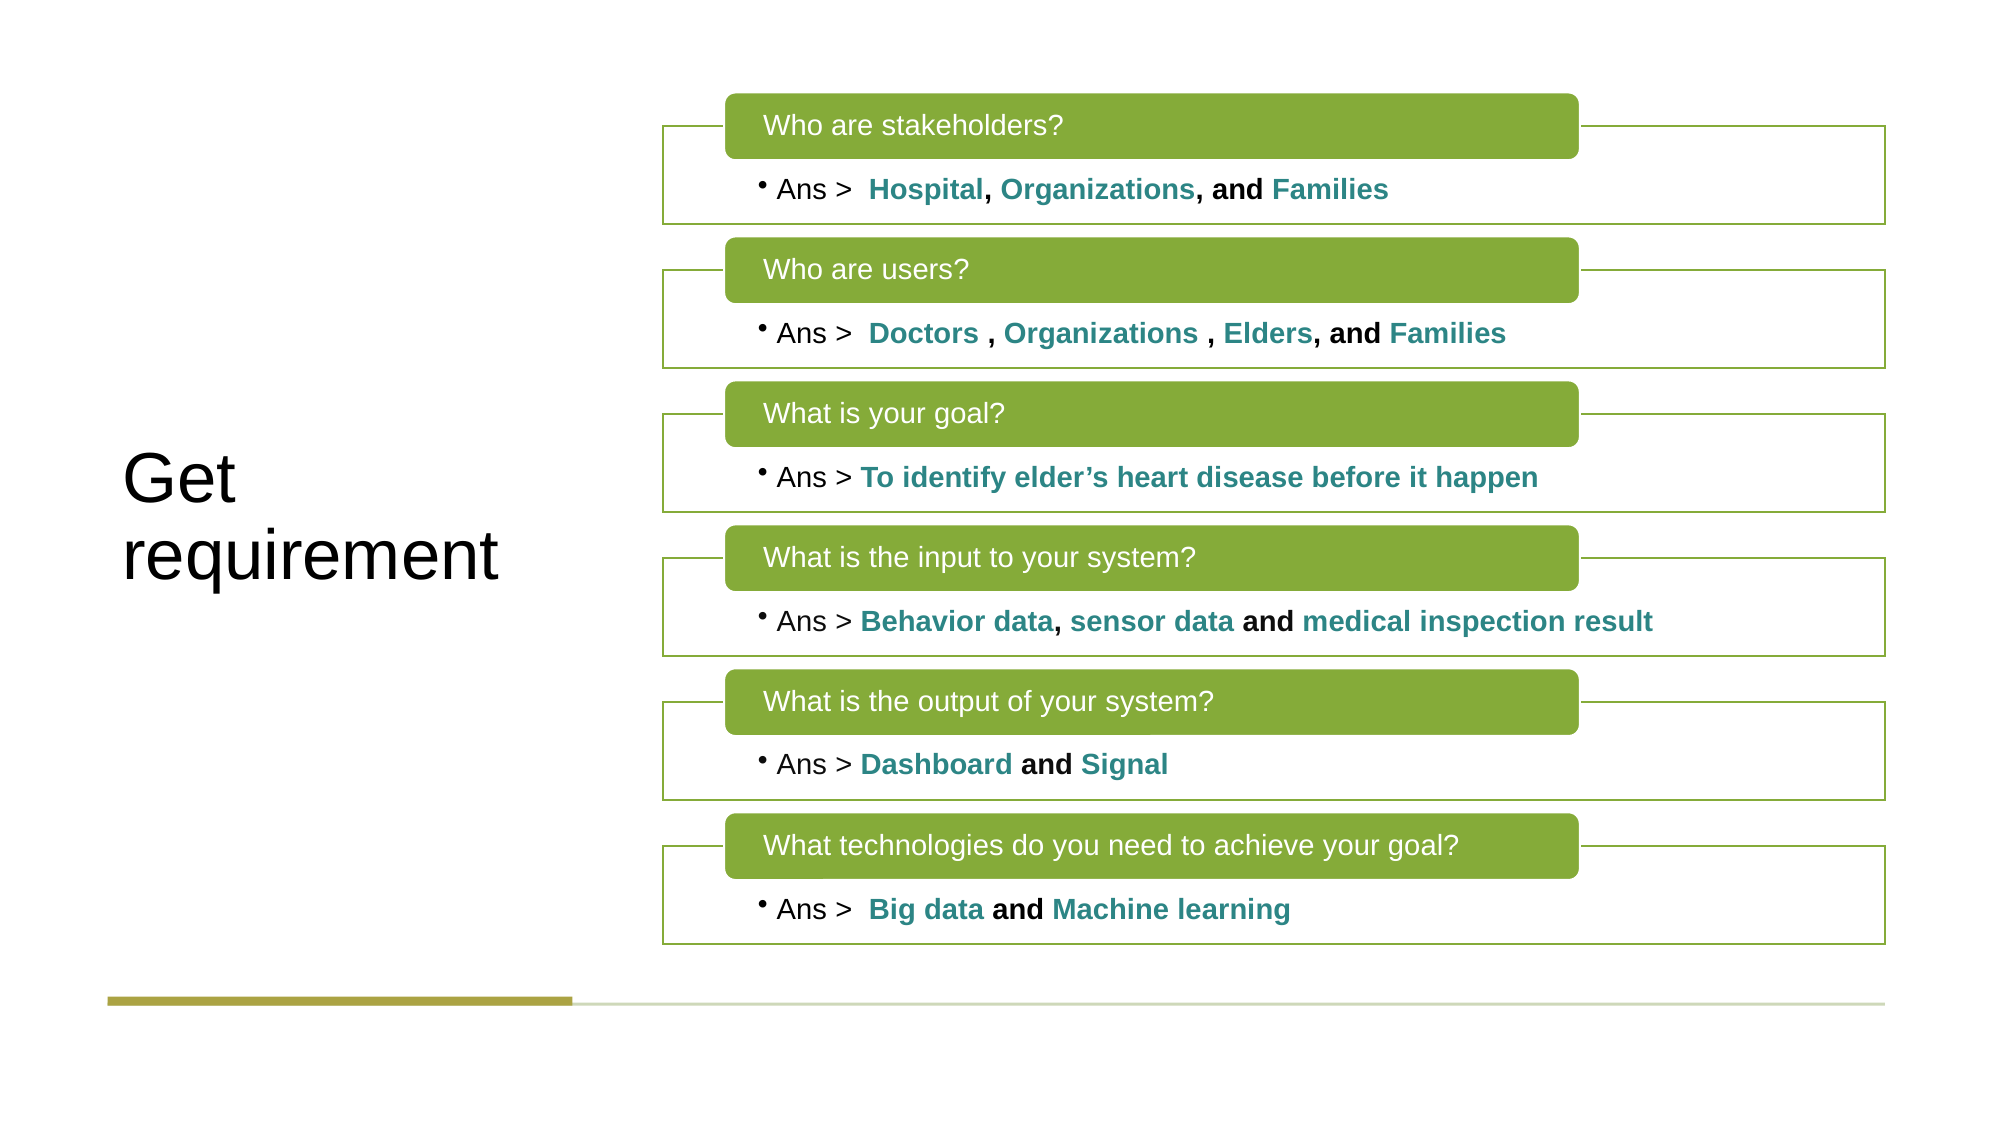

# Get requirement
Ans >  Hospital, Organizations, and Families
Who are stakeholders?
Ans >  Doctors , Organizations , Elders, and Families
Who are users?
Ans > To identify elder’s heart disease before it happen
What is your goal?
Ans > Behavior data, sensor data and medical inspection result
What is the input to your system?
Ans > Dashboard and Signal
What is the output of your system?
Ans >  Big data and Machine learning
What technologies do you need to achieve your goal?